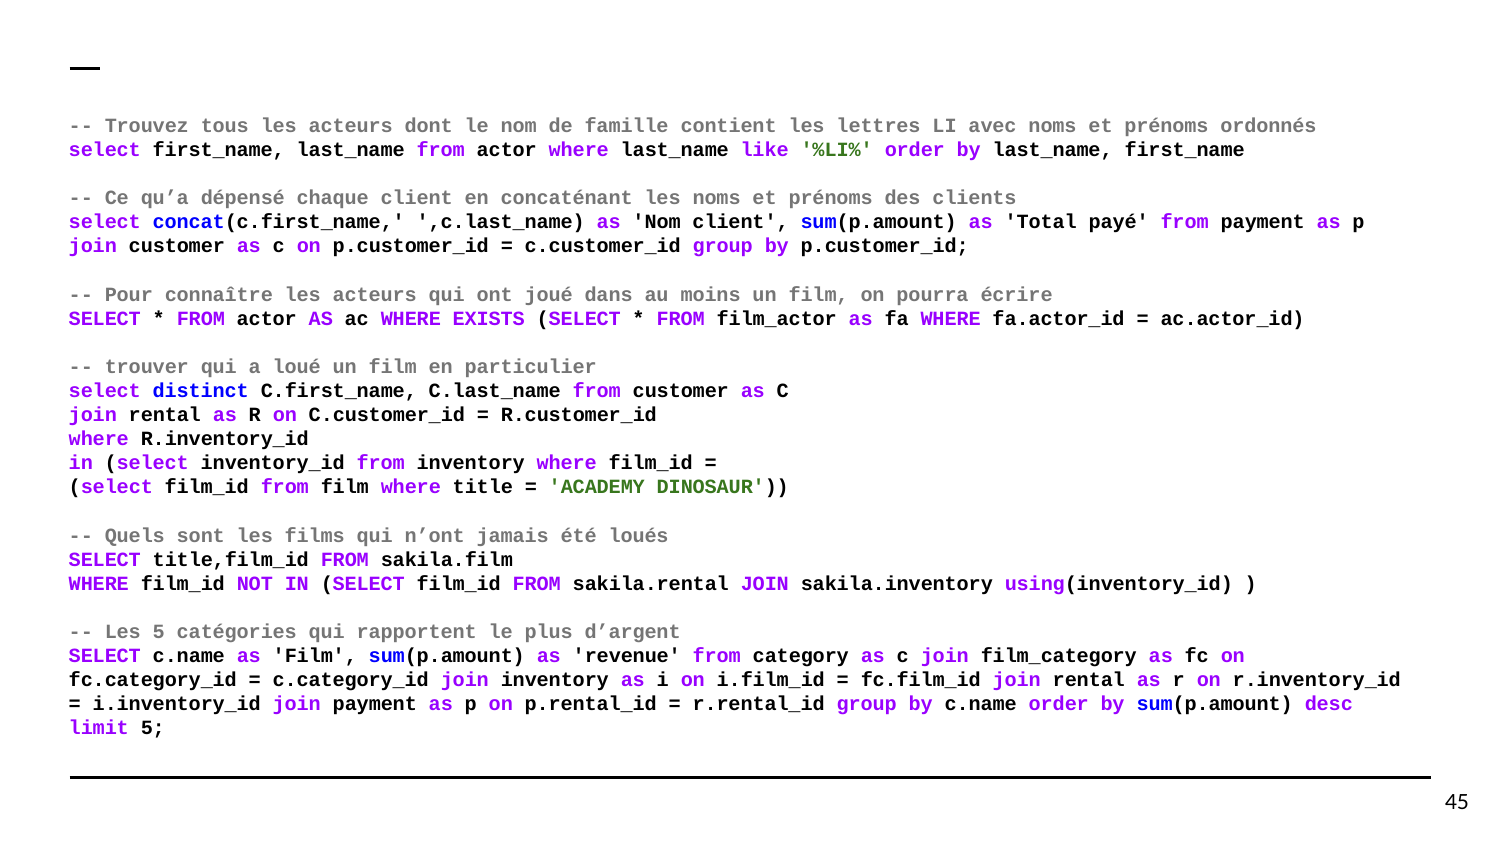

-- Trouvez tous les acteurs dont le nom de famille contient les lettres LI avec noms et prénoms ordonnés
select first_name, last_name from actor where last_name like '%LI%' order by last_name, first_name

-- Ce qu’a dépensé chaque client en concaténant les noms et prénoms des clients
select concat(c.first_name,' ',c.last_name) as 'Nom client', sum(p.amount) as 'Total payé' from payment as p join customer as c on p.customer_id = c.customer_id group by p.customer_id;

-- Pour connaître les acteurs qui ont joué dans au moins un film, on pourra écrire
SELECT * FROM actor AS ac WHERE EXISTS (SELECT * FROM film_actor as fa WHERE fa.actor_id = ac.actor_id)

-- trouver qui a loué un film en particulier
select distinct C.first_name, C.last_name from customer as C
join rental as R on C.customer_id = R.customer_id
where R.inventory_id
in (select inventory_id from inventory where film_id =
(select film_id from film where title = 'ACADEMY DINOSAUR'))

-- Quels sont les films qui n’ont jamais été loués
SELECT title,film_id FROM sakila.film
WHERE film_id NOT IN (SELECT film_id FROM sakila.rental JOIN sakila.inventory using(inventory_id) )

-- Les 5 catégories qui rapportent le plus d’argent
SELECT c.name as 'Film', sum(p.amount) as 'revenue' from category as c join film_category as fc on fc.category_id = c.category_id join inventory as i on i.film_id = fc.film_id join rental as r on r.inventory_id = i.inventory_id join payment as p on p.rental_id = r.rental_id group by c.name order by sum(p.amount) desc limit 5;

45